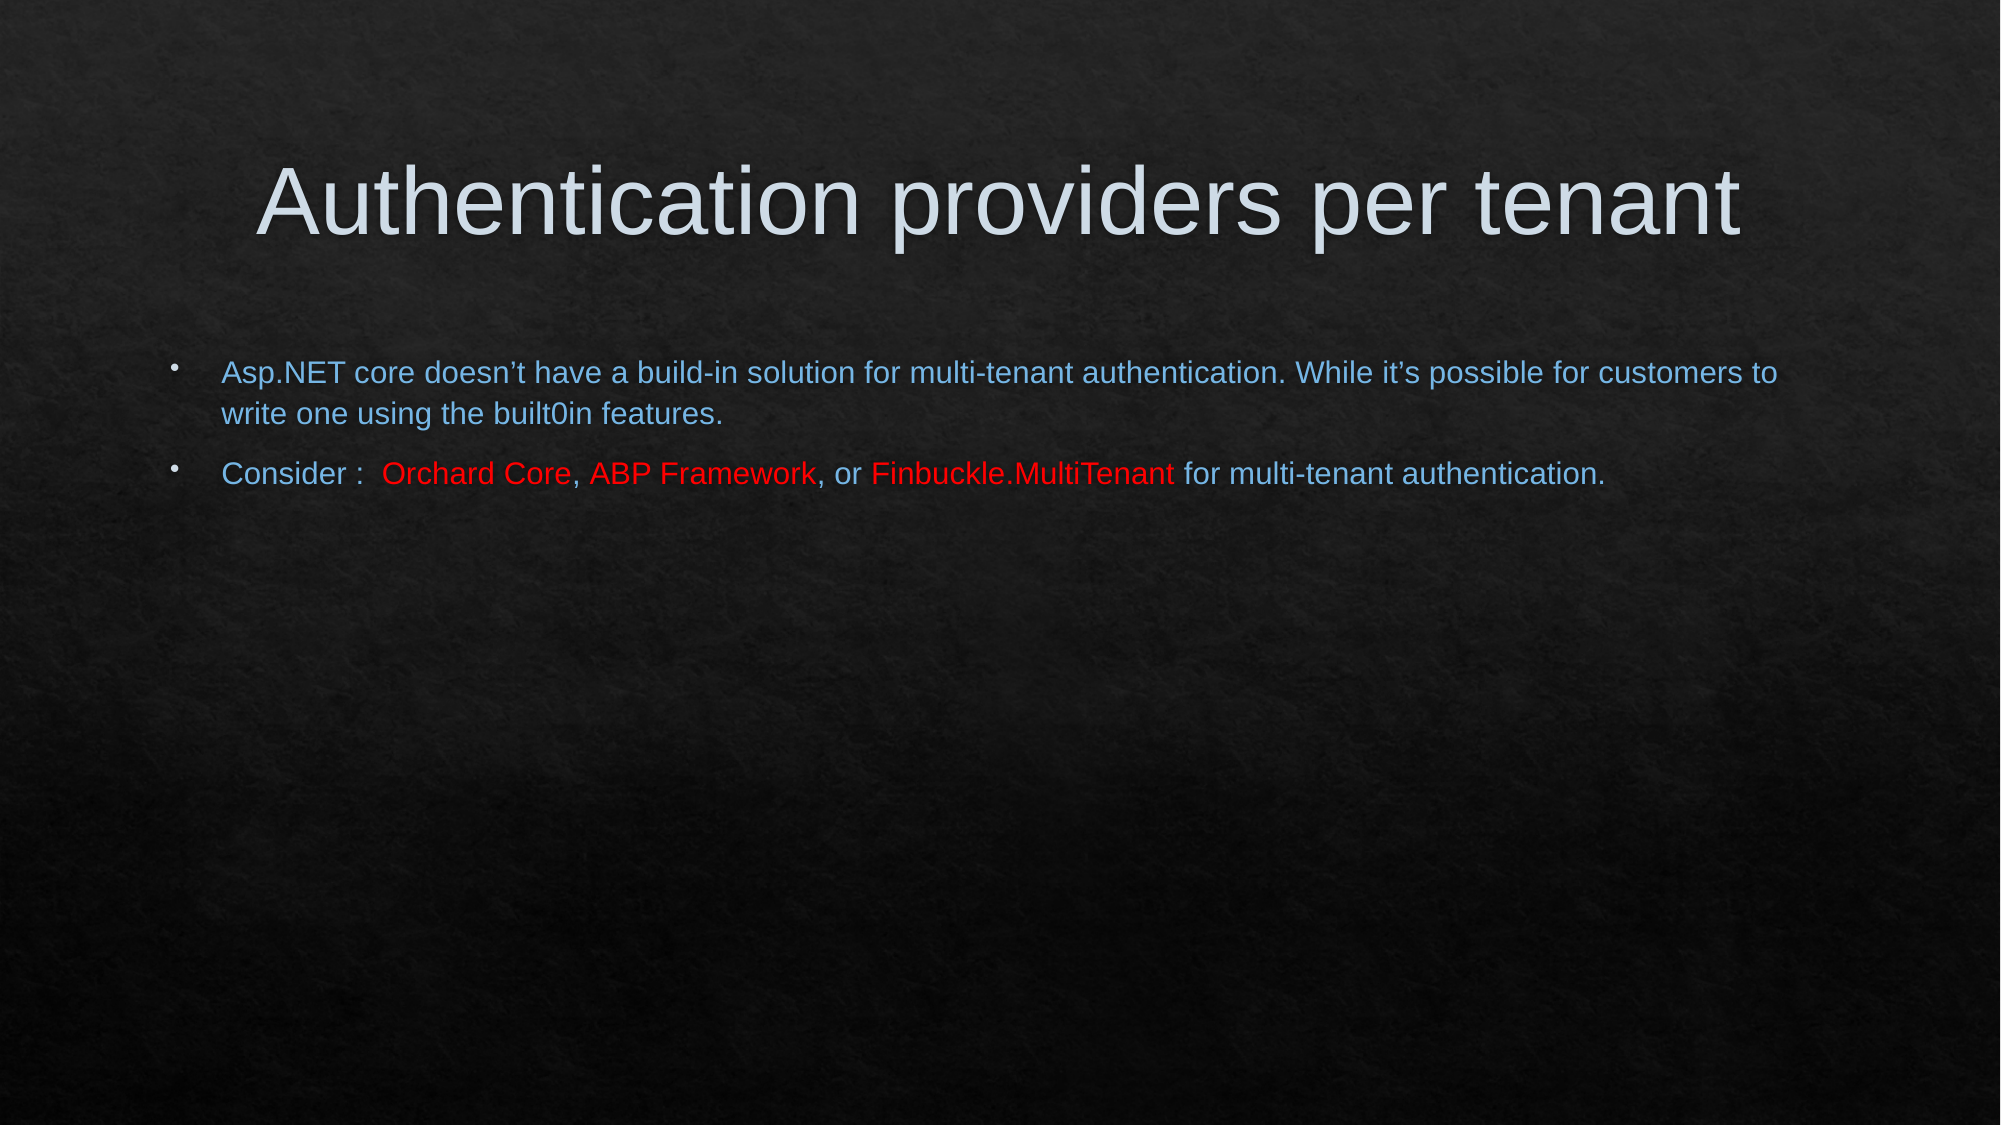

# Authentication providers per tenant
Asp.NET core doesn’t have a build-in solution for multi-tenant authentication. While it’s possible for customers to write one using the built0in features.
Consider :  Orchard Core, ABP Framework, or Finbuckle.MultiTenant for multi-tenant authentication.